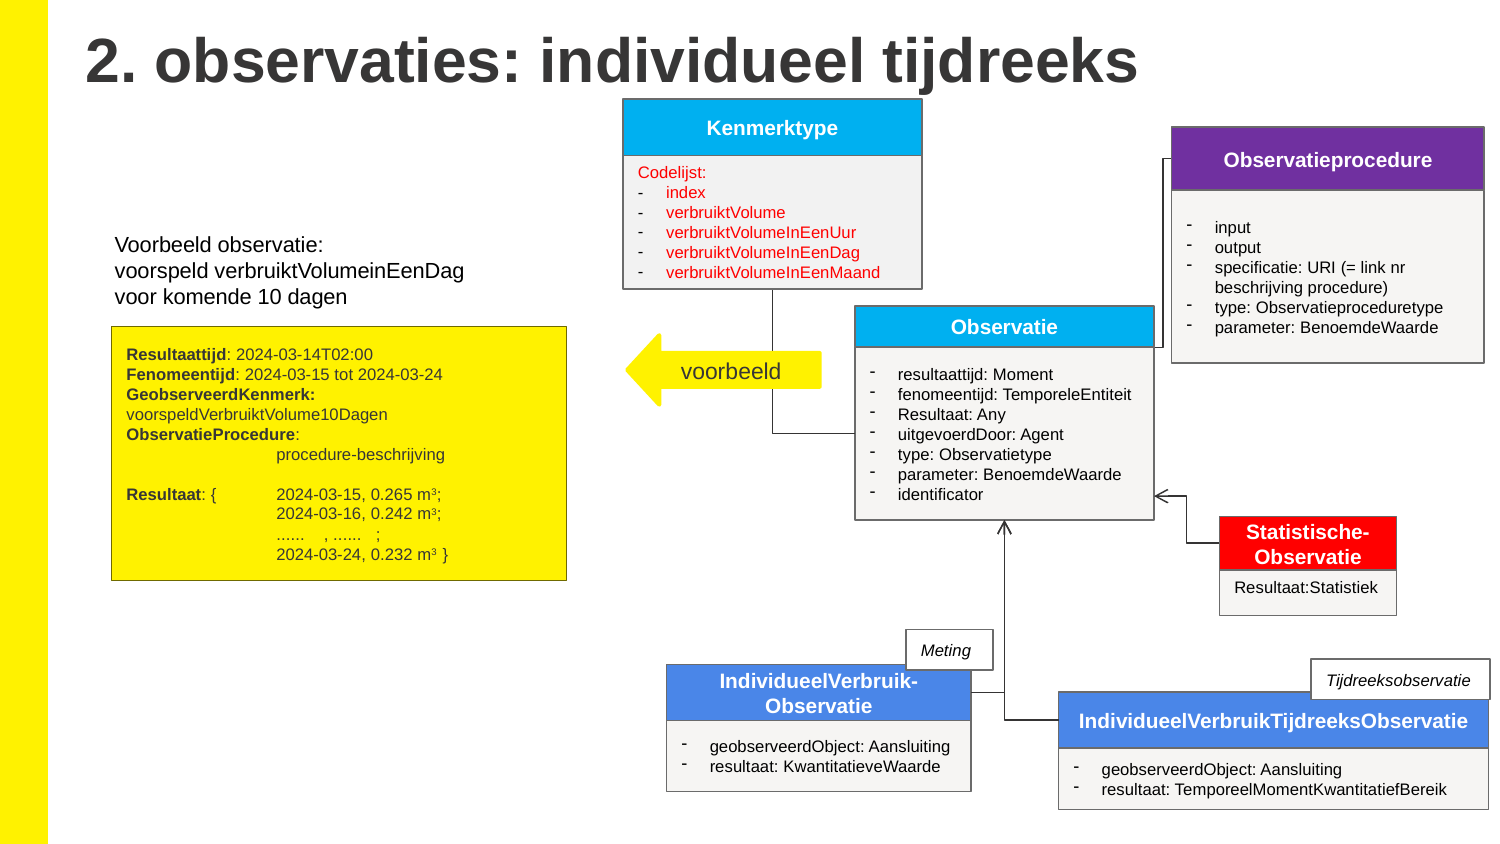

2. observaties: individueel tijdreeks
Kenmerktype
Codelijst:
index
verbruiktVolume
verbruiktVolumeInEenUur
verbruiktVolumeInEenDag
verbruiktVolumeInEenMaand
Observatieprocedure
input
output
specificatie: URI (= link nr beschrijving procedure)
type: Observatieproceduretype
parameter: BenoemdeWaarde
Voorbeeld observatie:
voorspeld verbruiktVolumeinEenDag voor komende 10 dagen
Observatie
resultaattijd: Moment
fenomeentijd: TemporeleEntiteit
Resultaat: Any
uitgevoerdDoor: Agent
type: Observatietype
parameter: BenoemdeWaarde
identificator
Resultaattijd: 2024-03-14T02:00
Fenomeentijd: 2024-03-15 tot 2024-03-24
GeobserveerdKenmerk: 	voorspeldVerbruiktVolume10Dagen
ObservatieProcedure:
	procedure-beschrijving

Resultaat: {	2024-03-15, 0.265 m3;
	2024-03-16, 0.242 m3;
	......    , ......   ;
	2024-03-24, 0.232 m3  }
voorbeeld
Statistische-Observatie
Resultaat:Statistiek
Meting
Tijdreeksobservatie
IndividueelVerbruik-Observatie
geobserveerdObject: Aansluiting
resultaat: KwantitatieveWaarde
IndividueelVerbruikTijdreeksObservatie
geobserveerdObject: Aansluiting
resultaat: TemporeelMomentKwantitatiefBereik